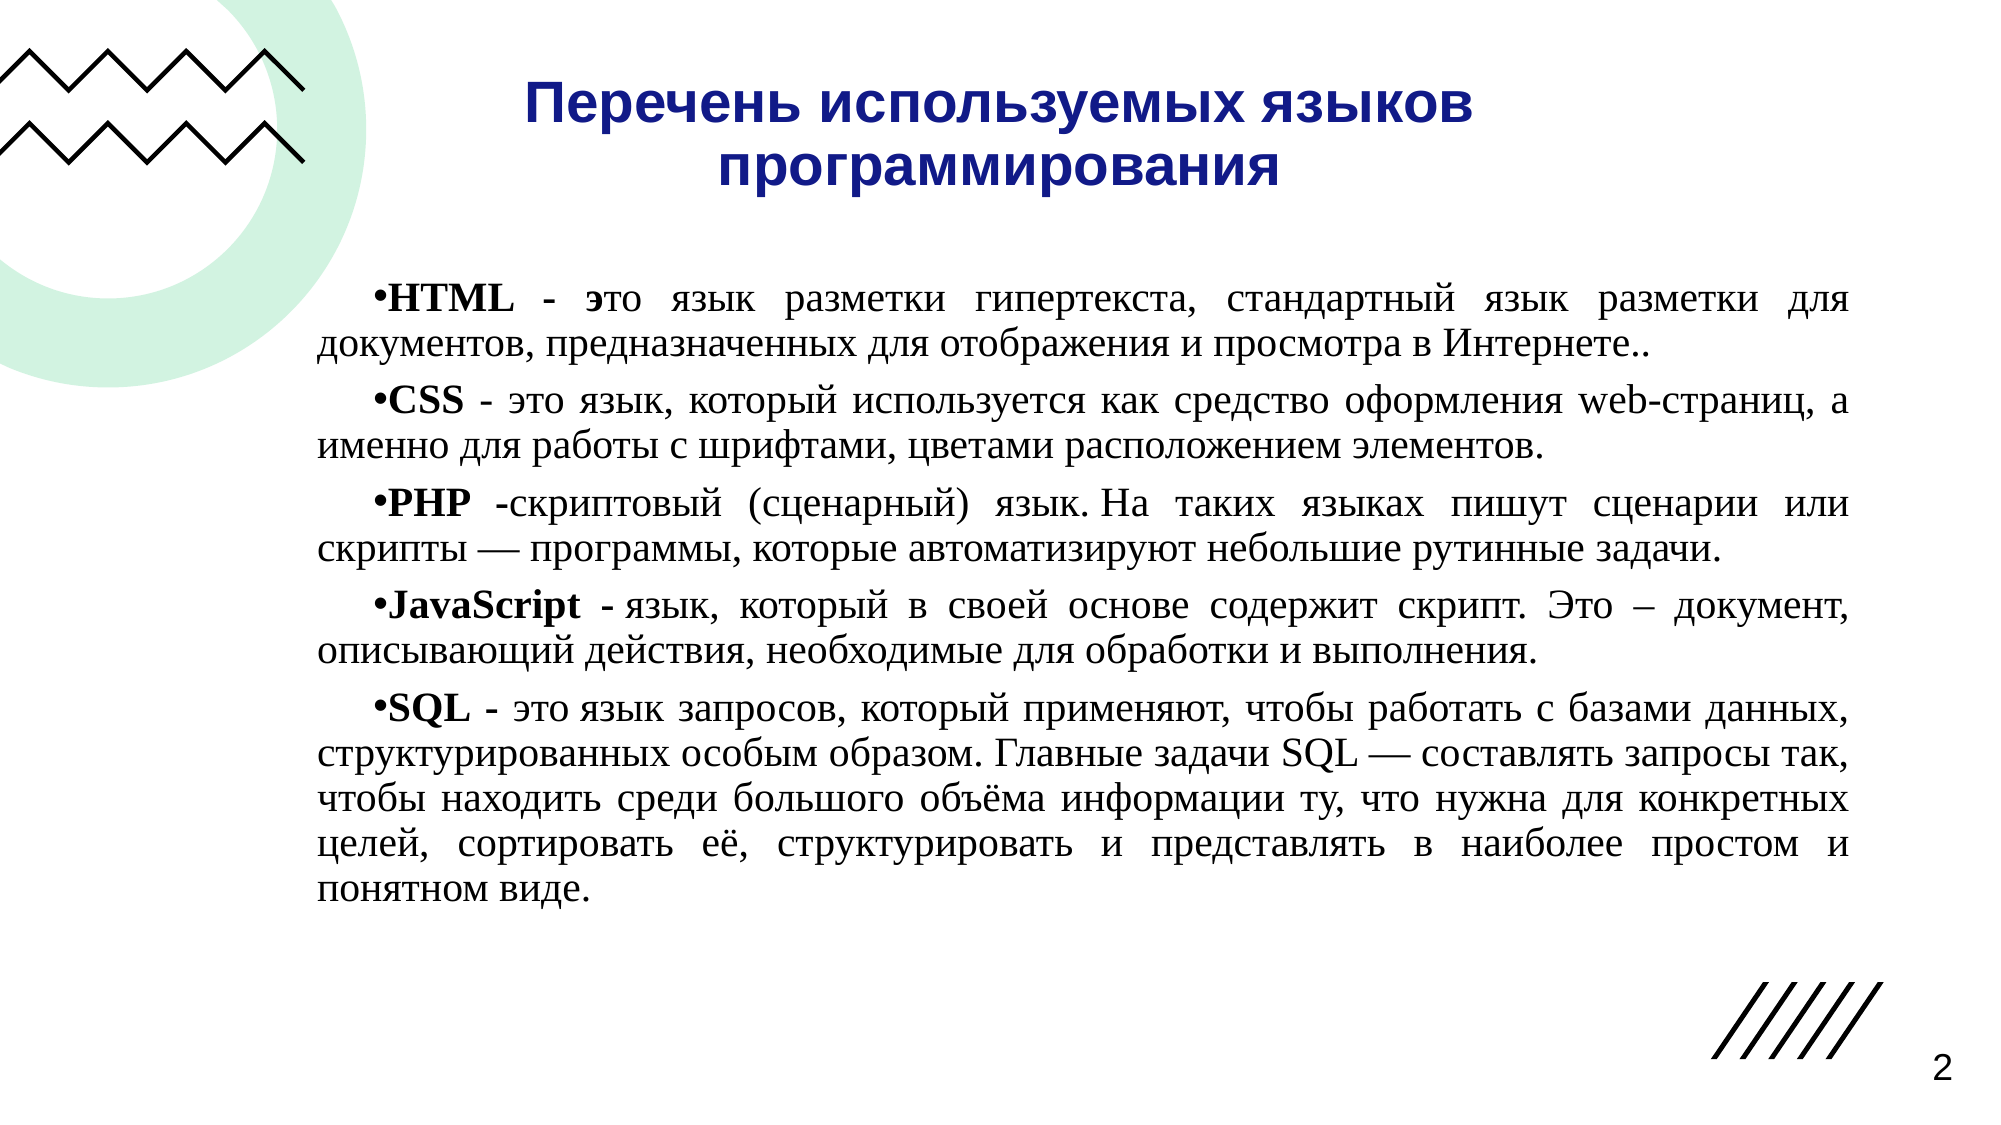

# Перечень используемых языков программирования

HTML - это язык разметки гипертекста, стандартный язык разметки для документов, предназначенных для отображения и просмотра в Интернете..
CSS - это язык, который используется как средство оформления web-страниц, а именно для работы с шрифтами, цветами расположением элементов.
PHP -скриптовый (сценарный) язык. На таких языках пишут сценарии или скрипты — программы, которые автоматизируют небольшие рутинные задачи.
JavaScript - язык, который в своей основе содержит скрипт. Это – документ, описывающий действия, необходимые для обработки и выполнения.
SQL - это язык запросов, который применяют, чтобы работать с базами данных, структурированных особым образом. Главные задачи SQL — составлять запросы так, чтобы находить среди большого объёма информации ту, что нужна для конкретных целей, сортировать её, структурировать и представлять в наиболее простом и понятном виде.

2